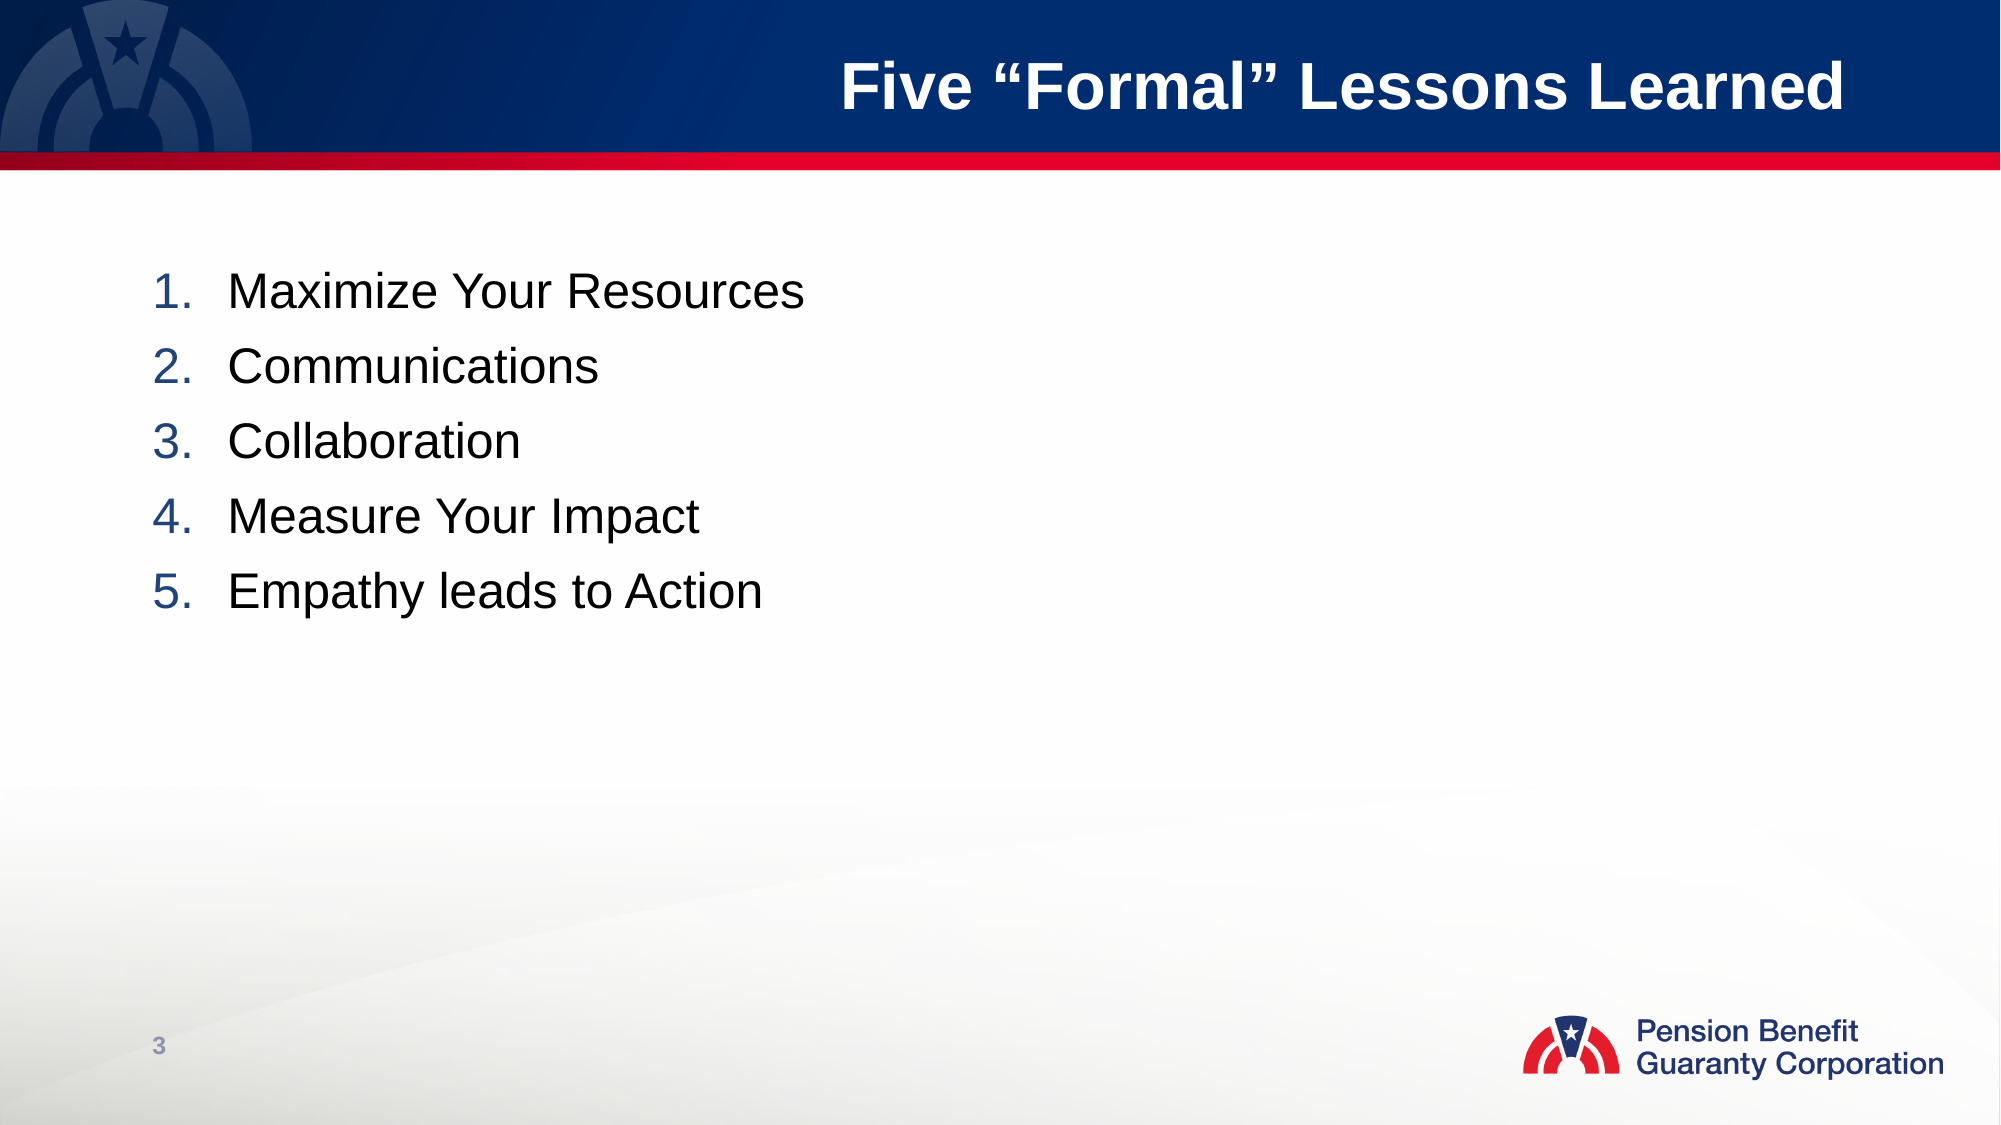

# Five “Formal” Lessons Learned
Maximize Your Resources
Communications
Collaboration
Measure Your Impact
Empathy leads to Action
3